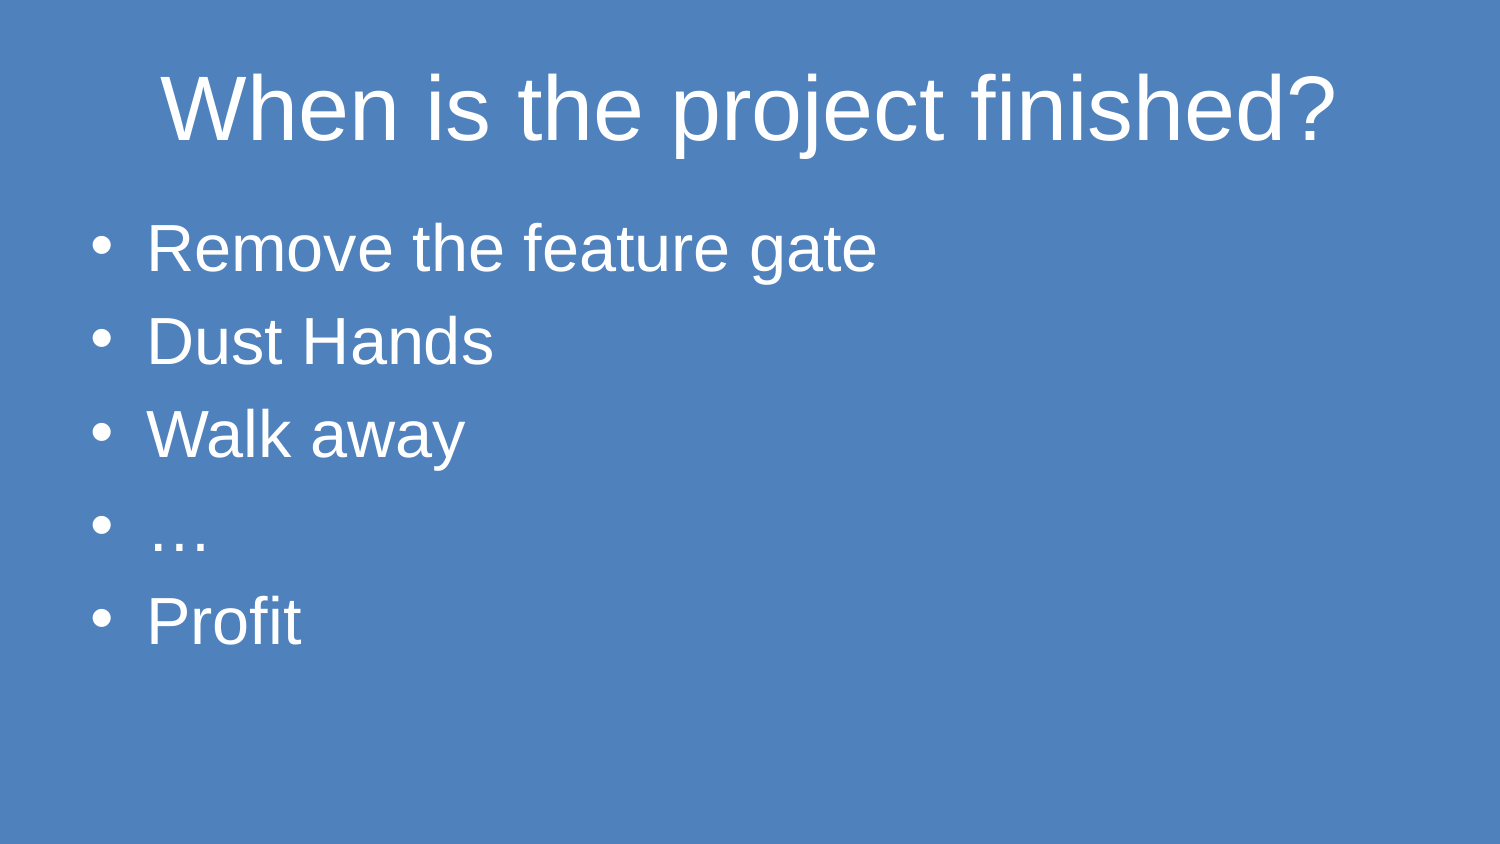

# When is the project finished?
Remove the feature gate
Dust Hands
Walk away
…
Profit